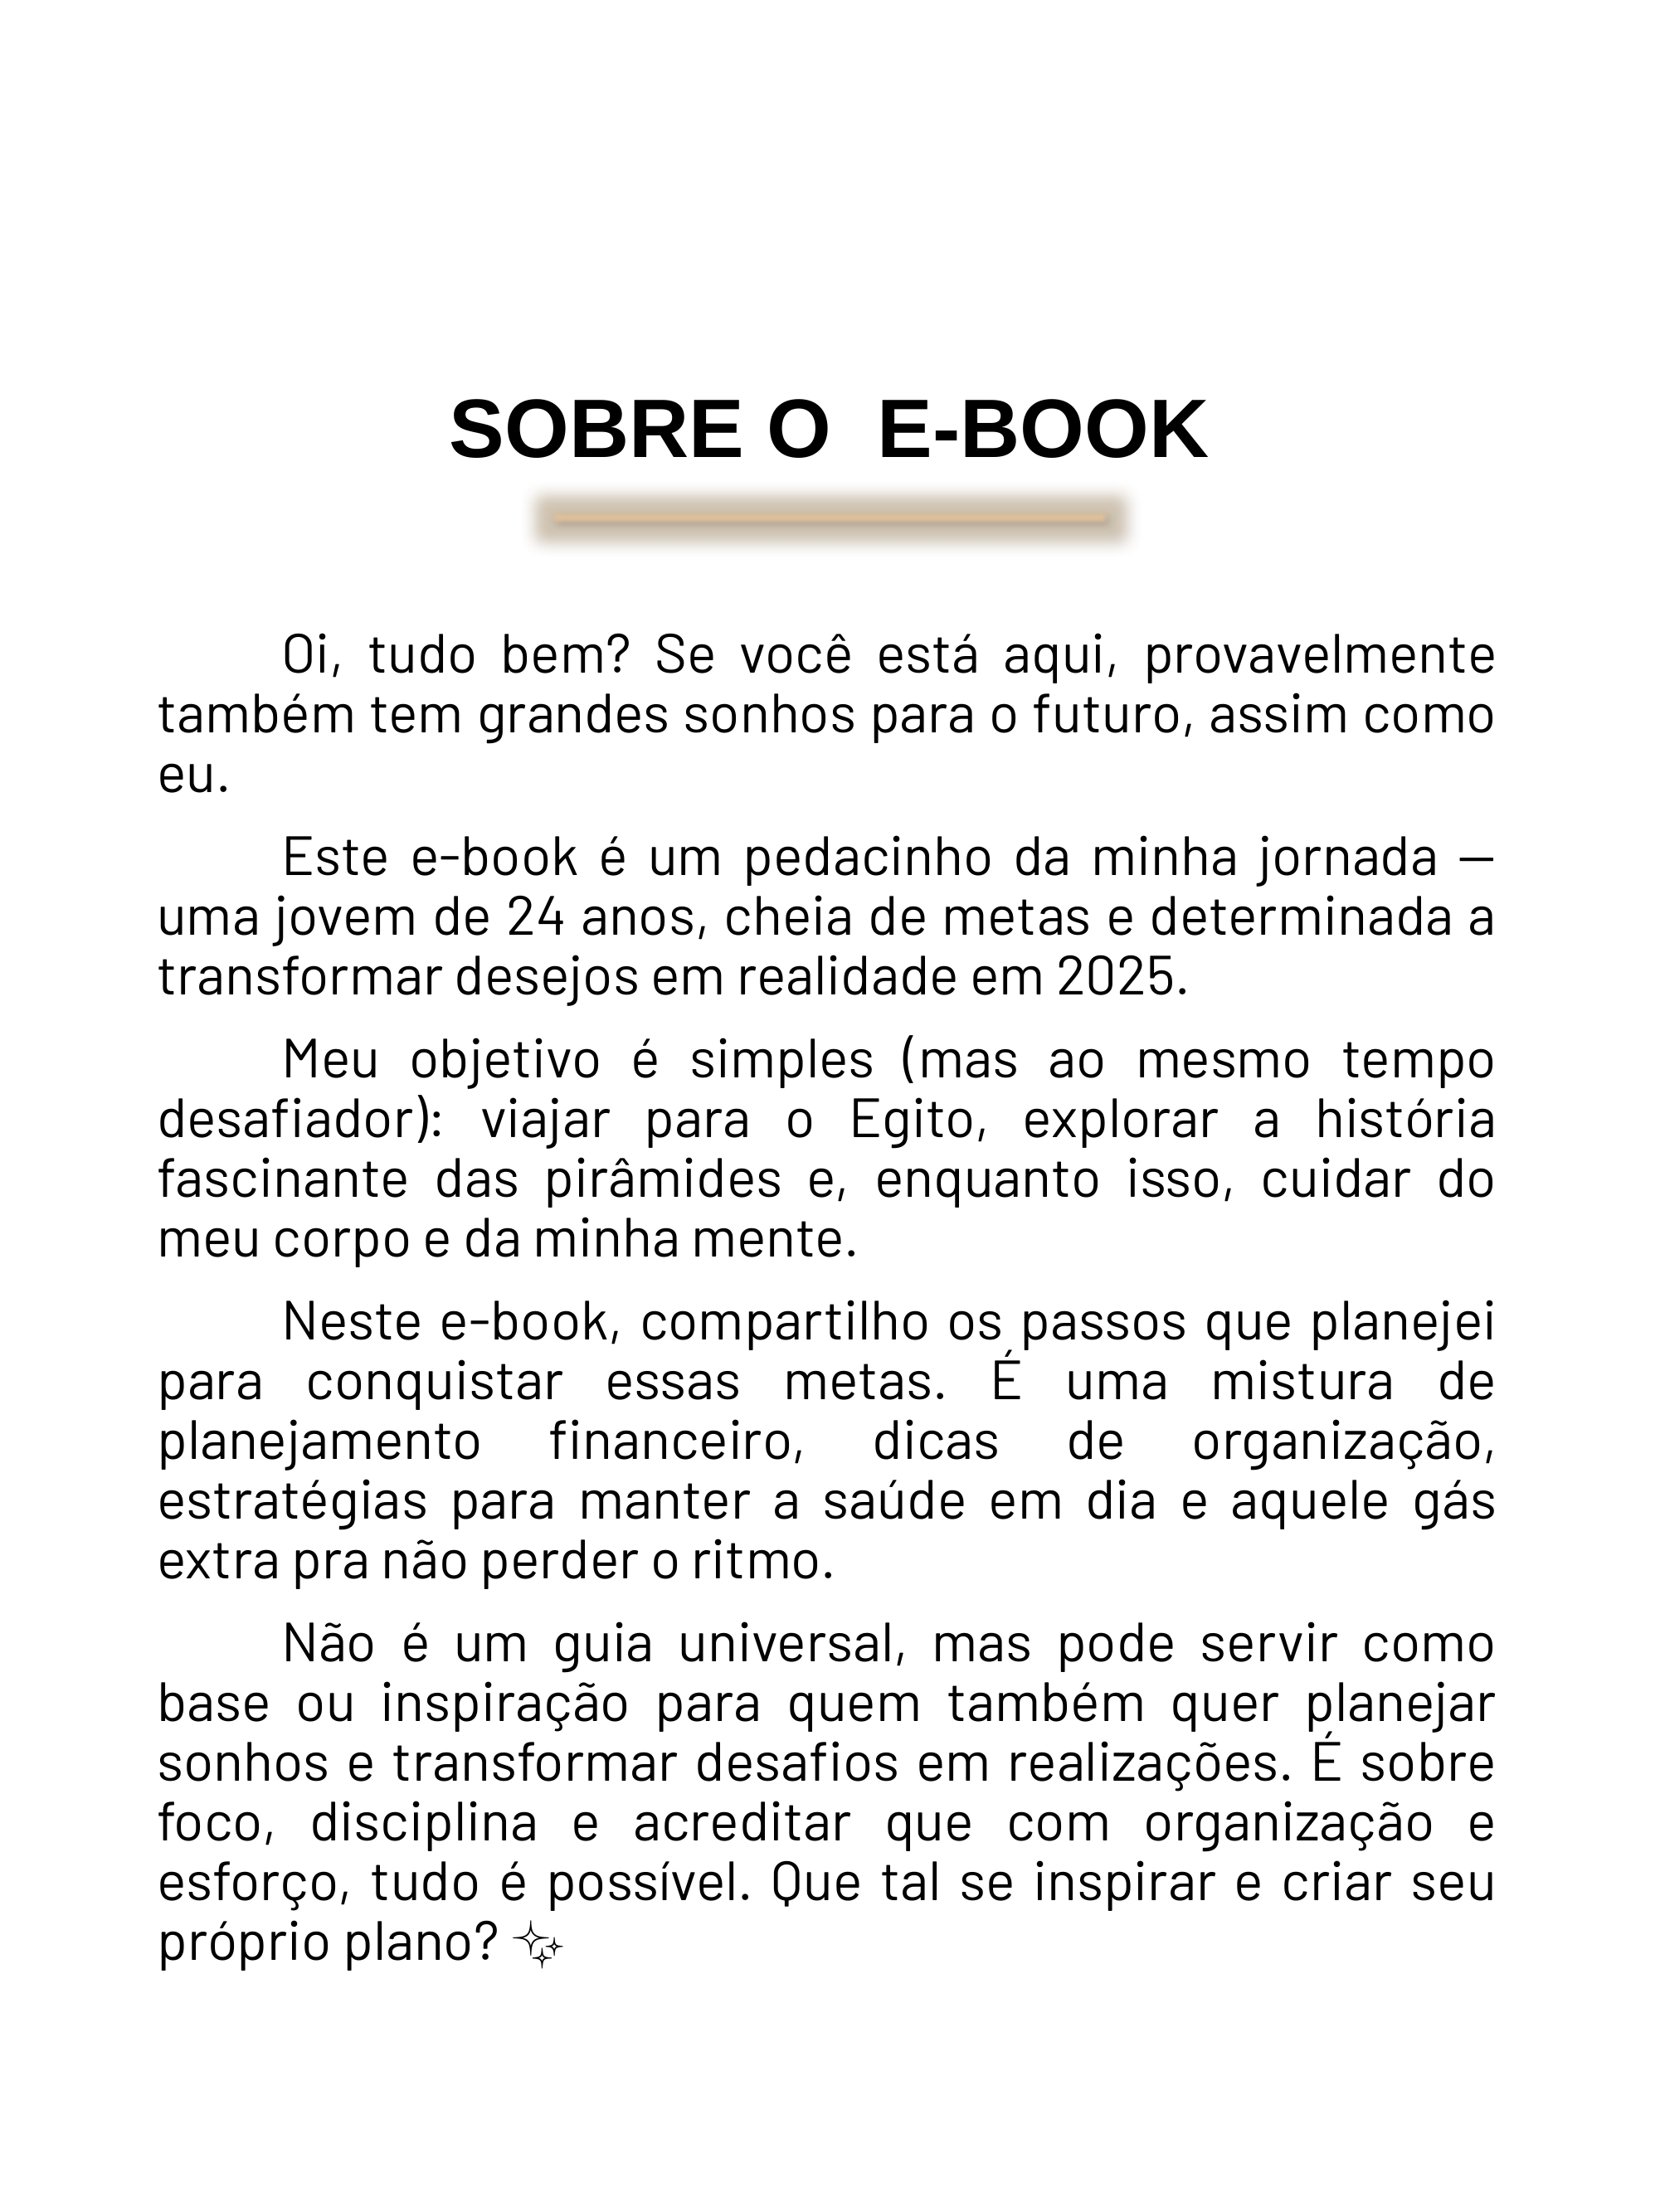

# SOBRE O  E-BOOK

	Oi, tudo bem? Se você está aqui, provavelmente também tem grandes sonhos para o futuro, assim como eu.
	Este e-book é um pedacinho da minha jornada — uma jovem de 24 anos, cheia de metas e determinada a transformar desejos em realidade em 2025.
	Meu objetivo é simples (mas ao mesmo tempo desafiador): viajar para o Egito, explorar a história fascinante das pirâmides e, enquanto isso, cuidar do meu corpo e da minha mente.
	Neste e-book, compartilho os passos que planejei para conquistar essas metas. É uma mistura de planejamento financeiro, dicas de organização, estratégias para manter a saúde em dia e aquele gás extra pra não perder o ritmo.
	Não é um guia universal, mas pode servir como base ou inspiração para quem também quer planejar sonhos e transformar desafios em realizações. É sobre foco, disciplina e acreditar que com organização e esforço, tudo é possível. Que tal se inspirar e criar seu próprio plano? ✨